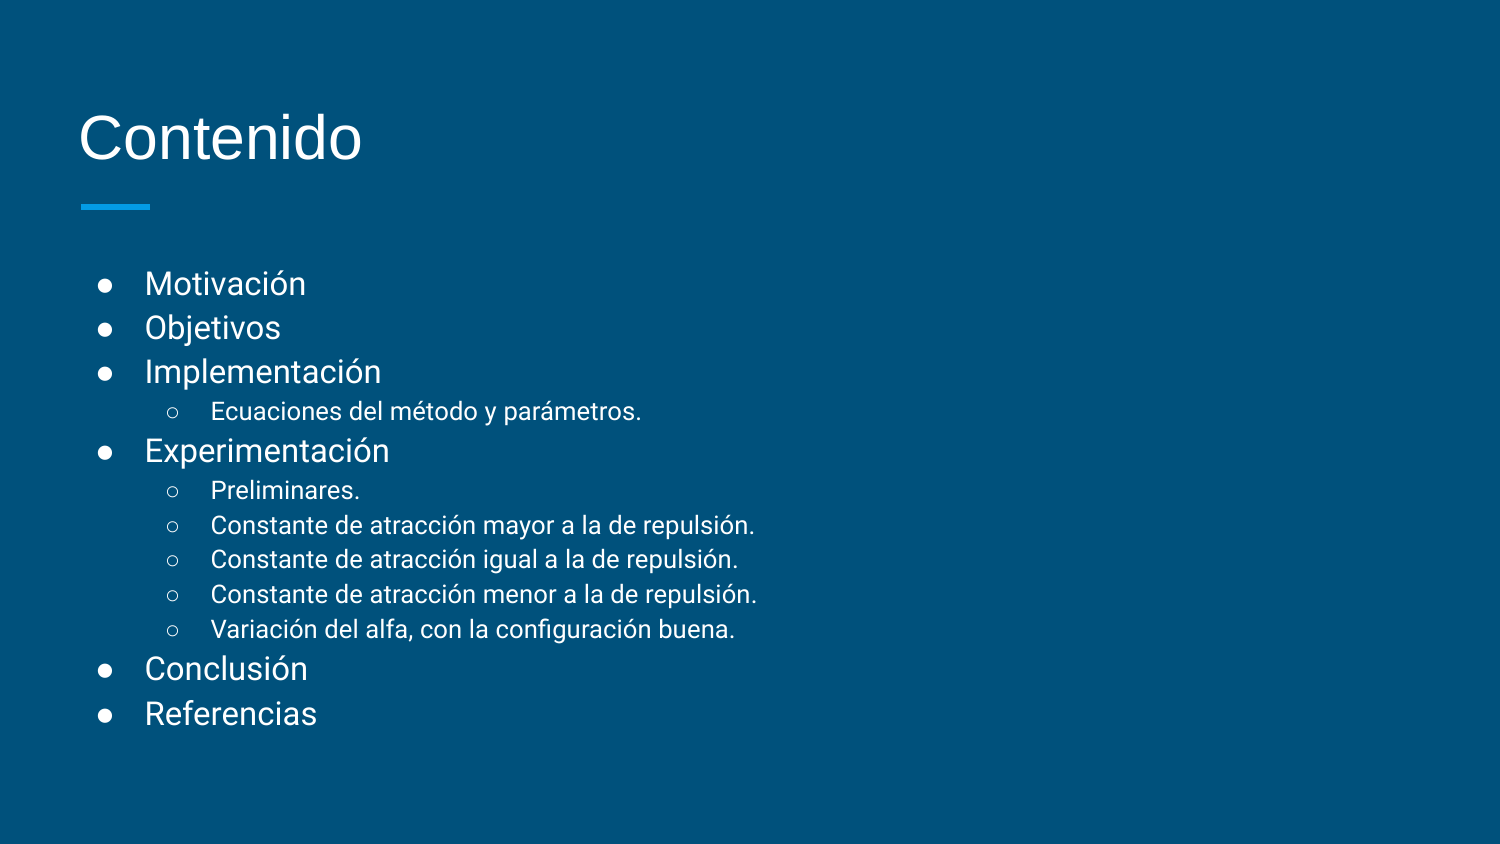

# Contenido
Motivación
Objetivos
Implementación
Ecuaciones del método y parámetros.
Experimentación
Preliminares.
Constante de atracción mayor a la de repulsión.
Constante de atracción igual a la de repulsión.
Constante de atracción menor a la de repulsión.
Variación del alfa, con la configuración buena.
Conclusión
Referencias